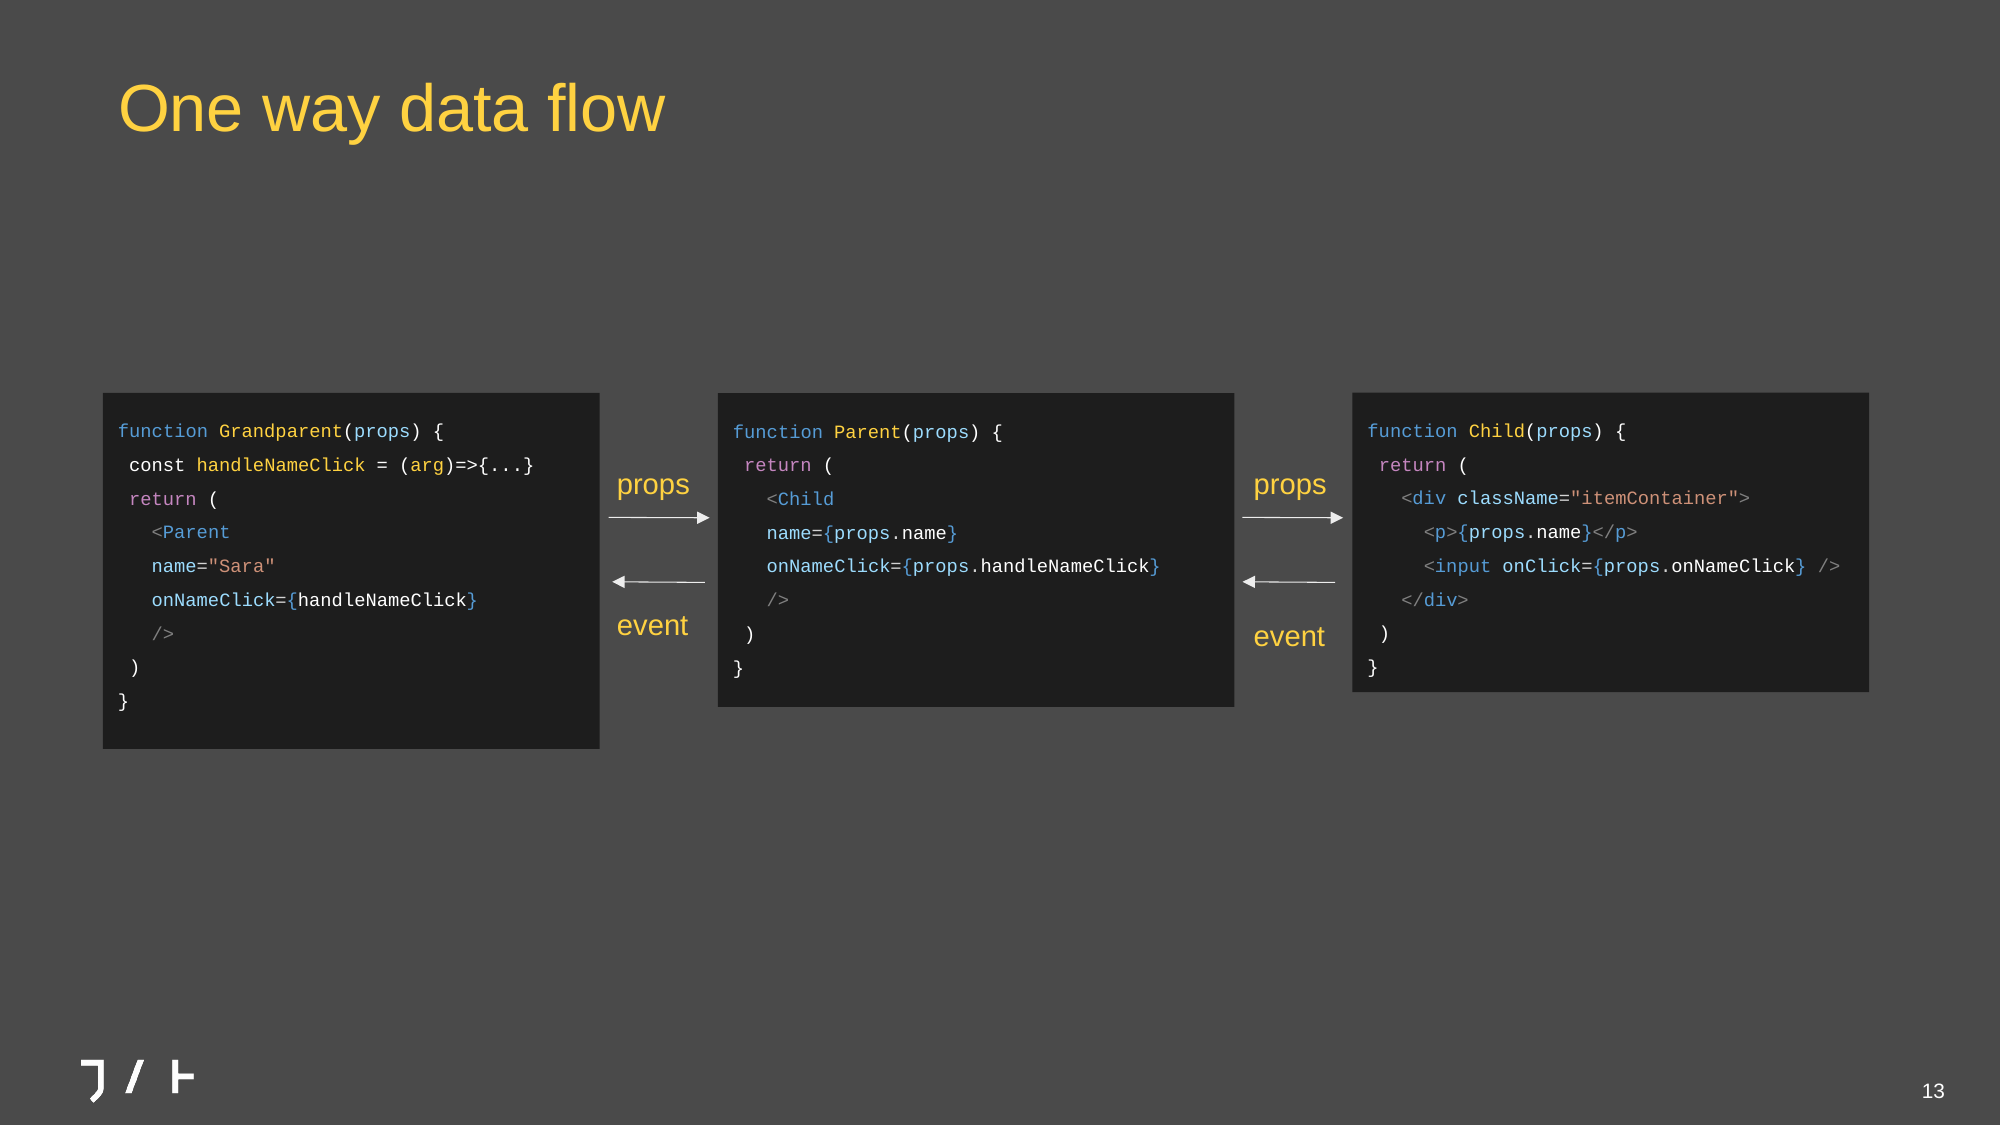

One way data flow

function Child(props) {
 return (
   <div className="itemContainer">
     <p>{props.name}</p>
     <input onClick={props.onNameClick} />
   </div>
 )
}

function Grandparent(props) {
 const handleNameClick = (arg)=>{...}
 return (
   <Parent
   name="Sara"
   onNameClick={handleNameClick}
   />
 )
}

function Parent(props) {
 return (
   <Child
   name={props.name}
   onNameClick={props.handleNameClick}
   />
 )
}
props
props​
event
event
13